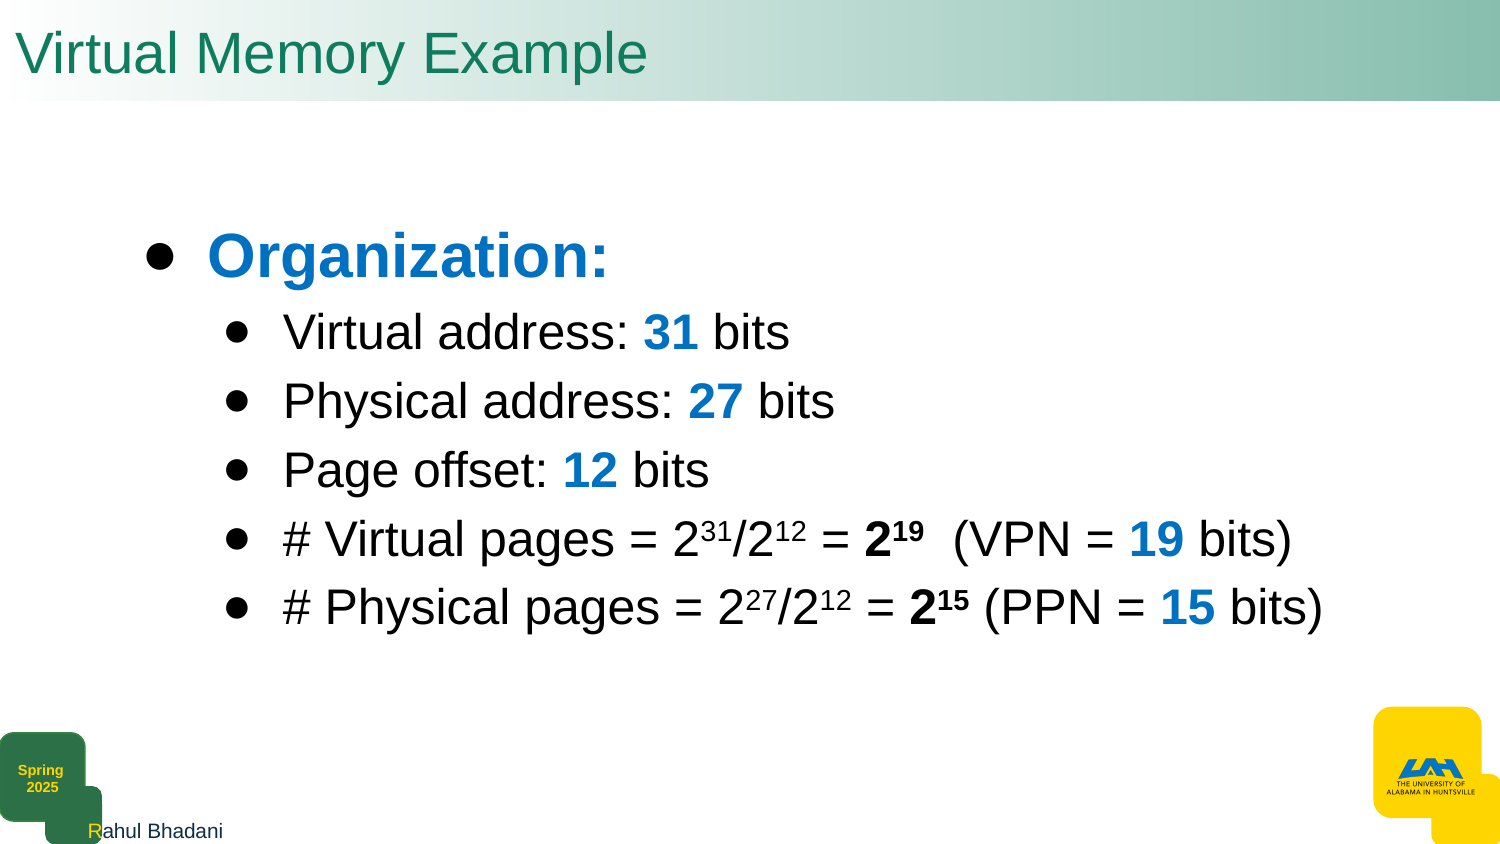

# Virtual Memory Example​
Organization:​
Virtual address: 31 bits​
Physical address: 27 bits​
Page offset: 12 bits​
# Virtual pages = 231/212 = 219  (VPN = 19 bits)​
# Physical pages = 227/212 = 215 (PPN = 15 bits)​